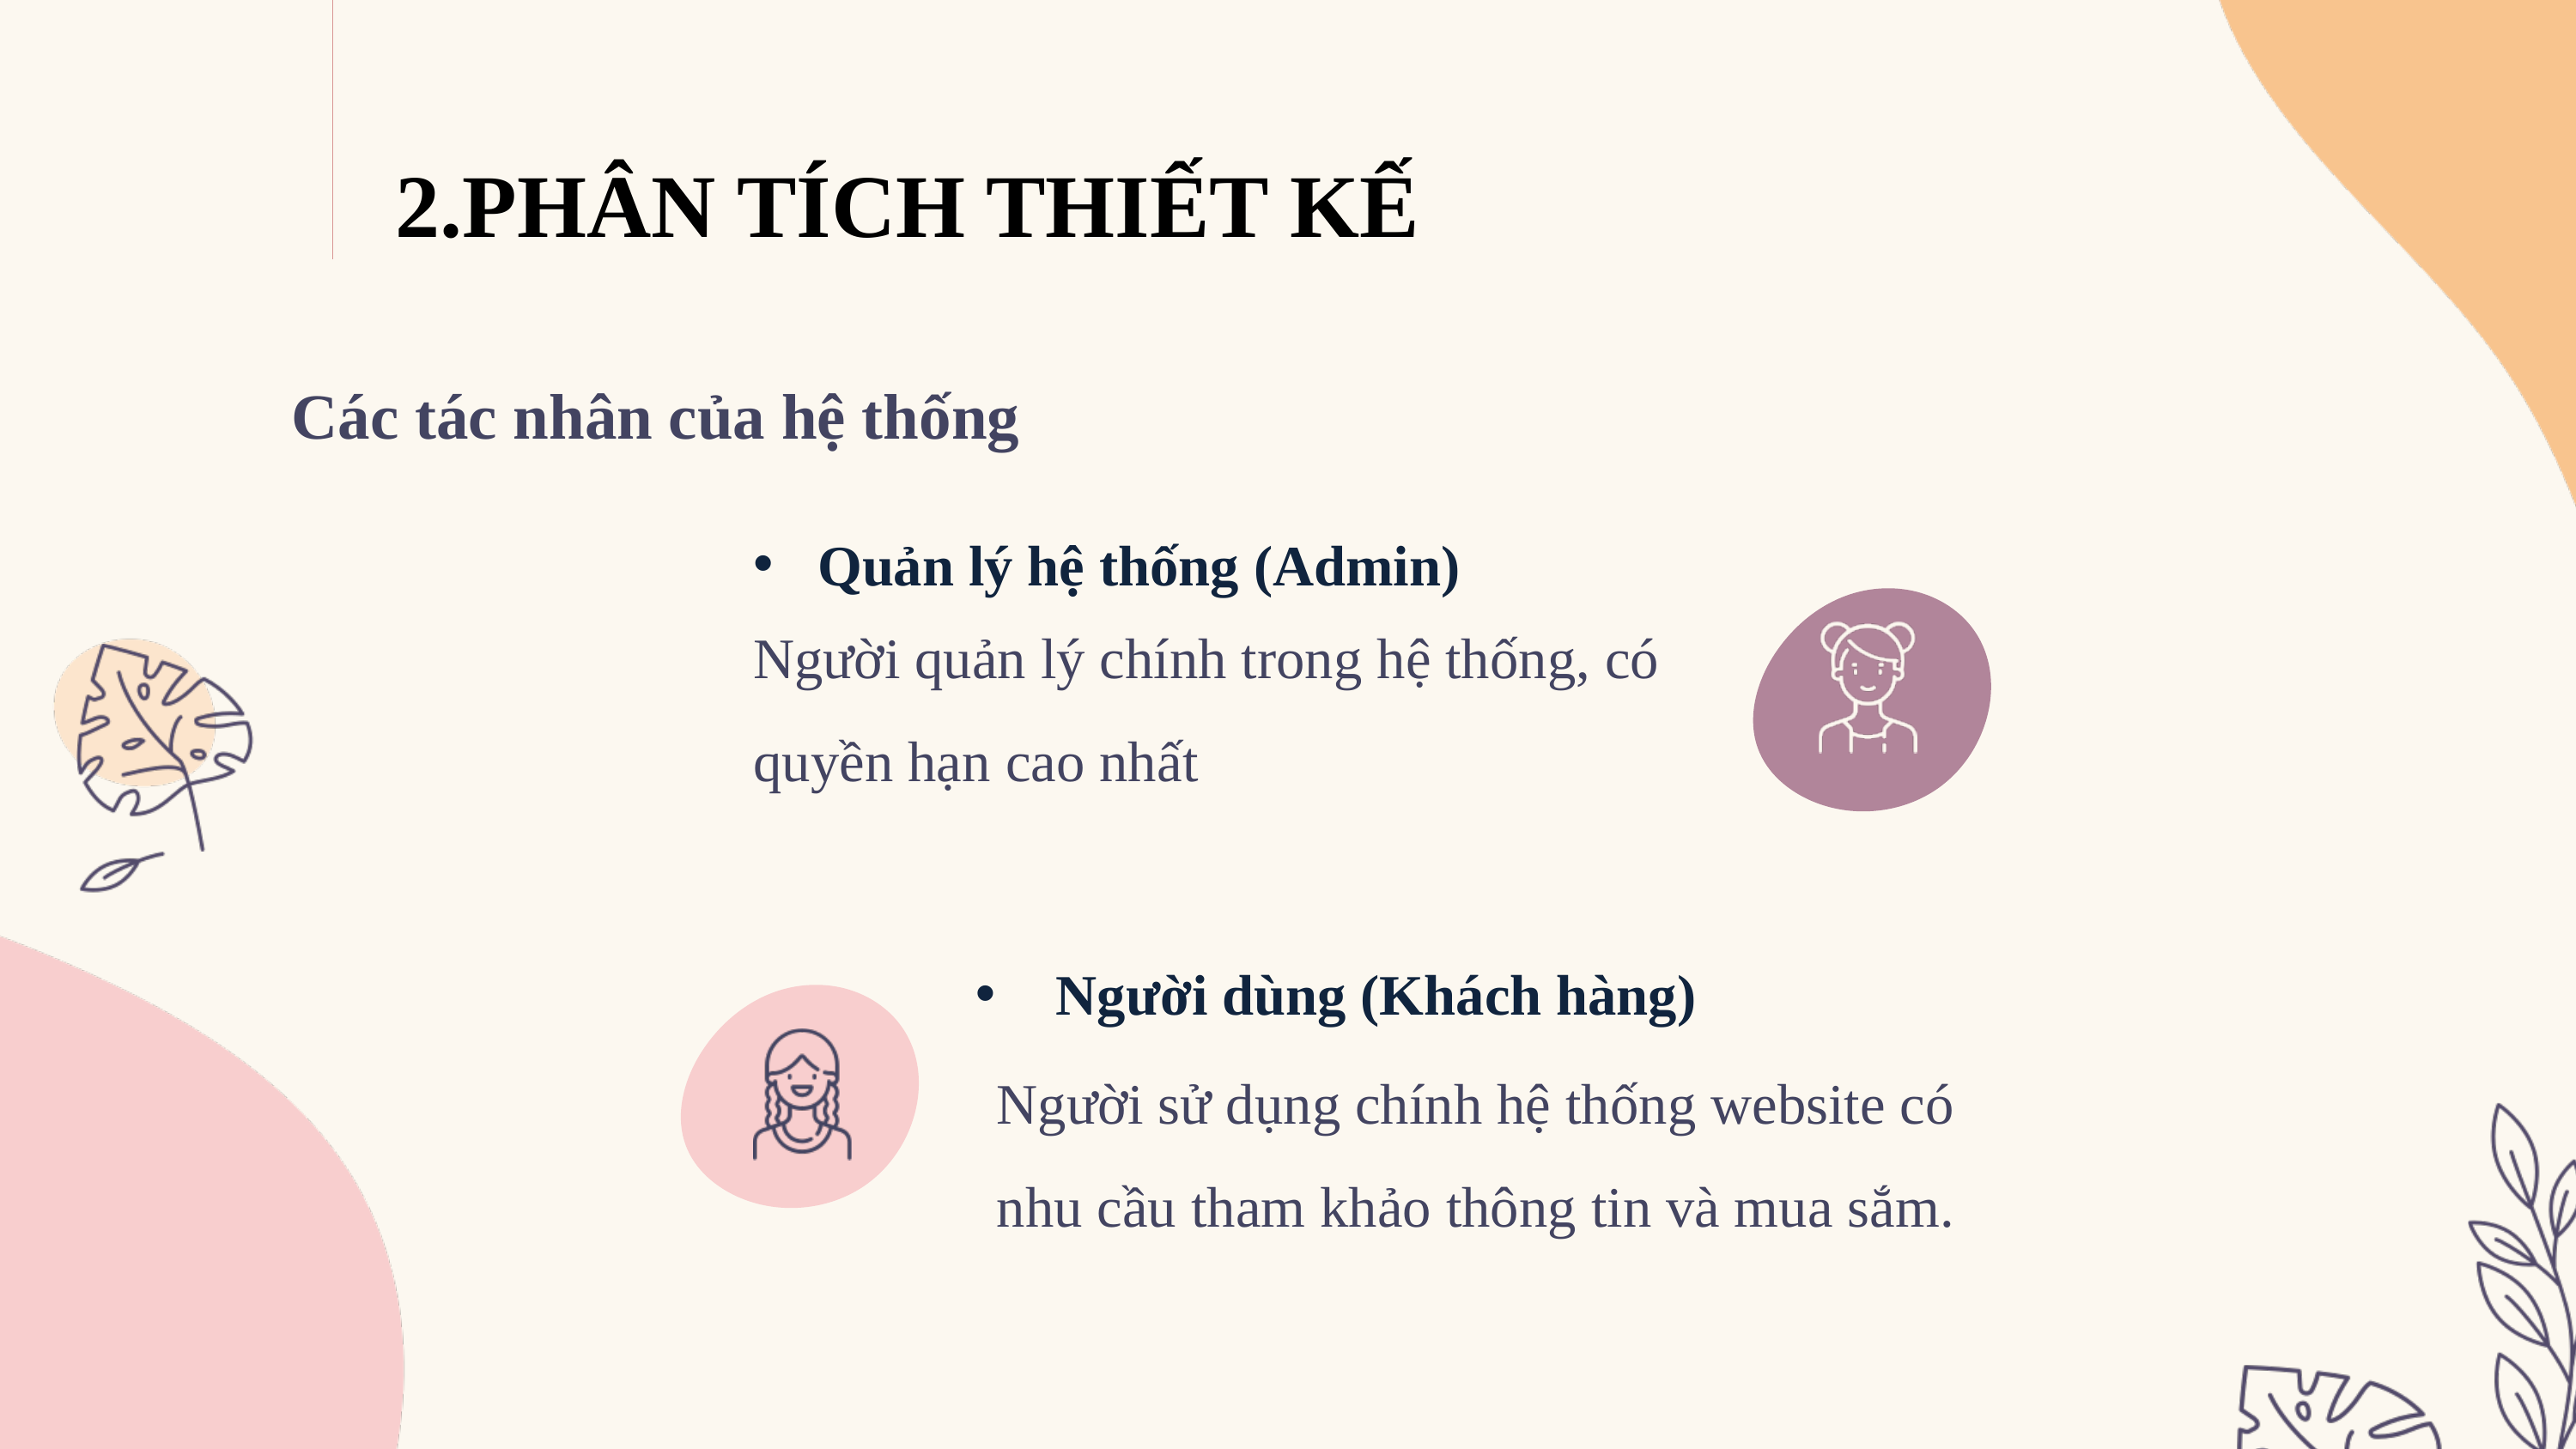

2.PHÂN TÍCH THIẾT KẾ
Các tác nhân của hệ thống
Quản lý hệ thống (Admin)

Người quản lý chính trong hệ thống, có quyền hạn cao nhất

Người dùng (Khách hàng)

Người sử dụng chính hệ thống website có nhu cầu tham khảo thông tin và mua sắm.